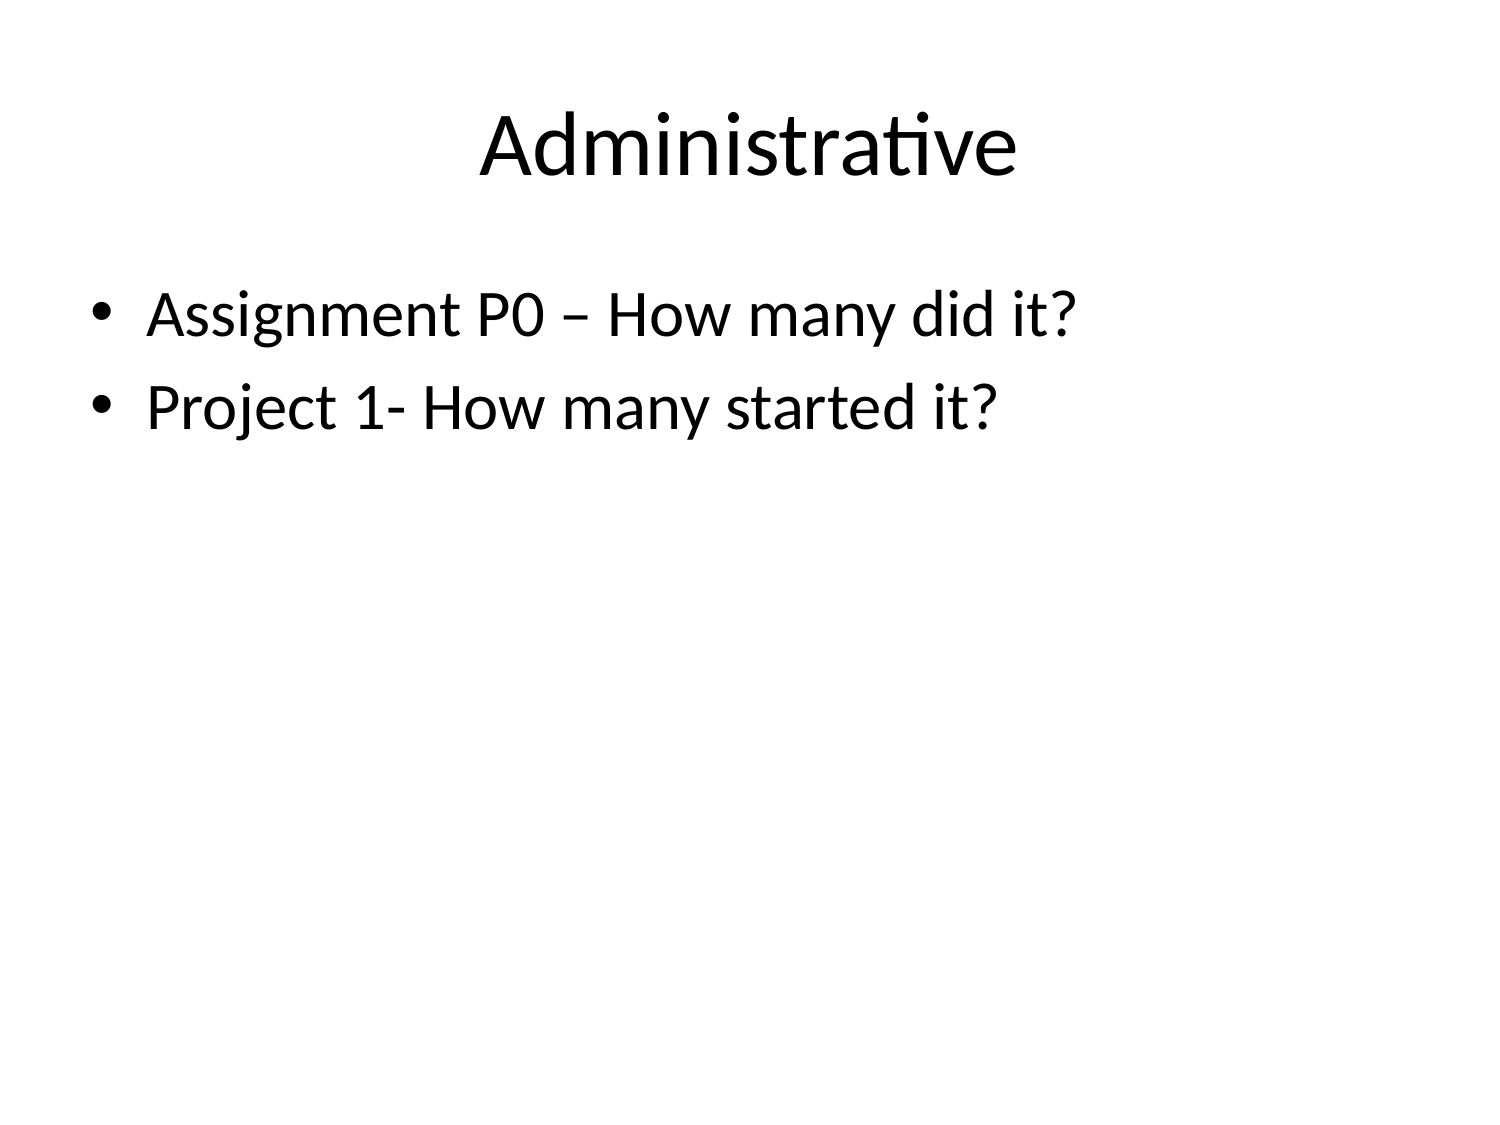

# Administrative
Assignment P0 – How many did it?
Project 1- How many started it?